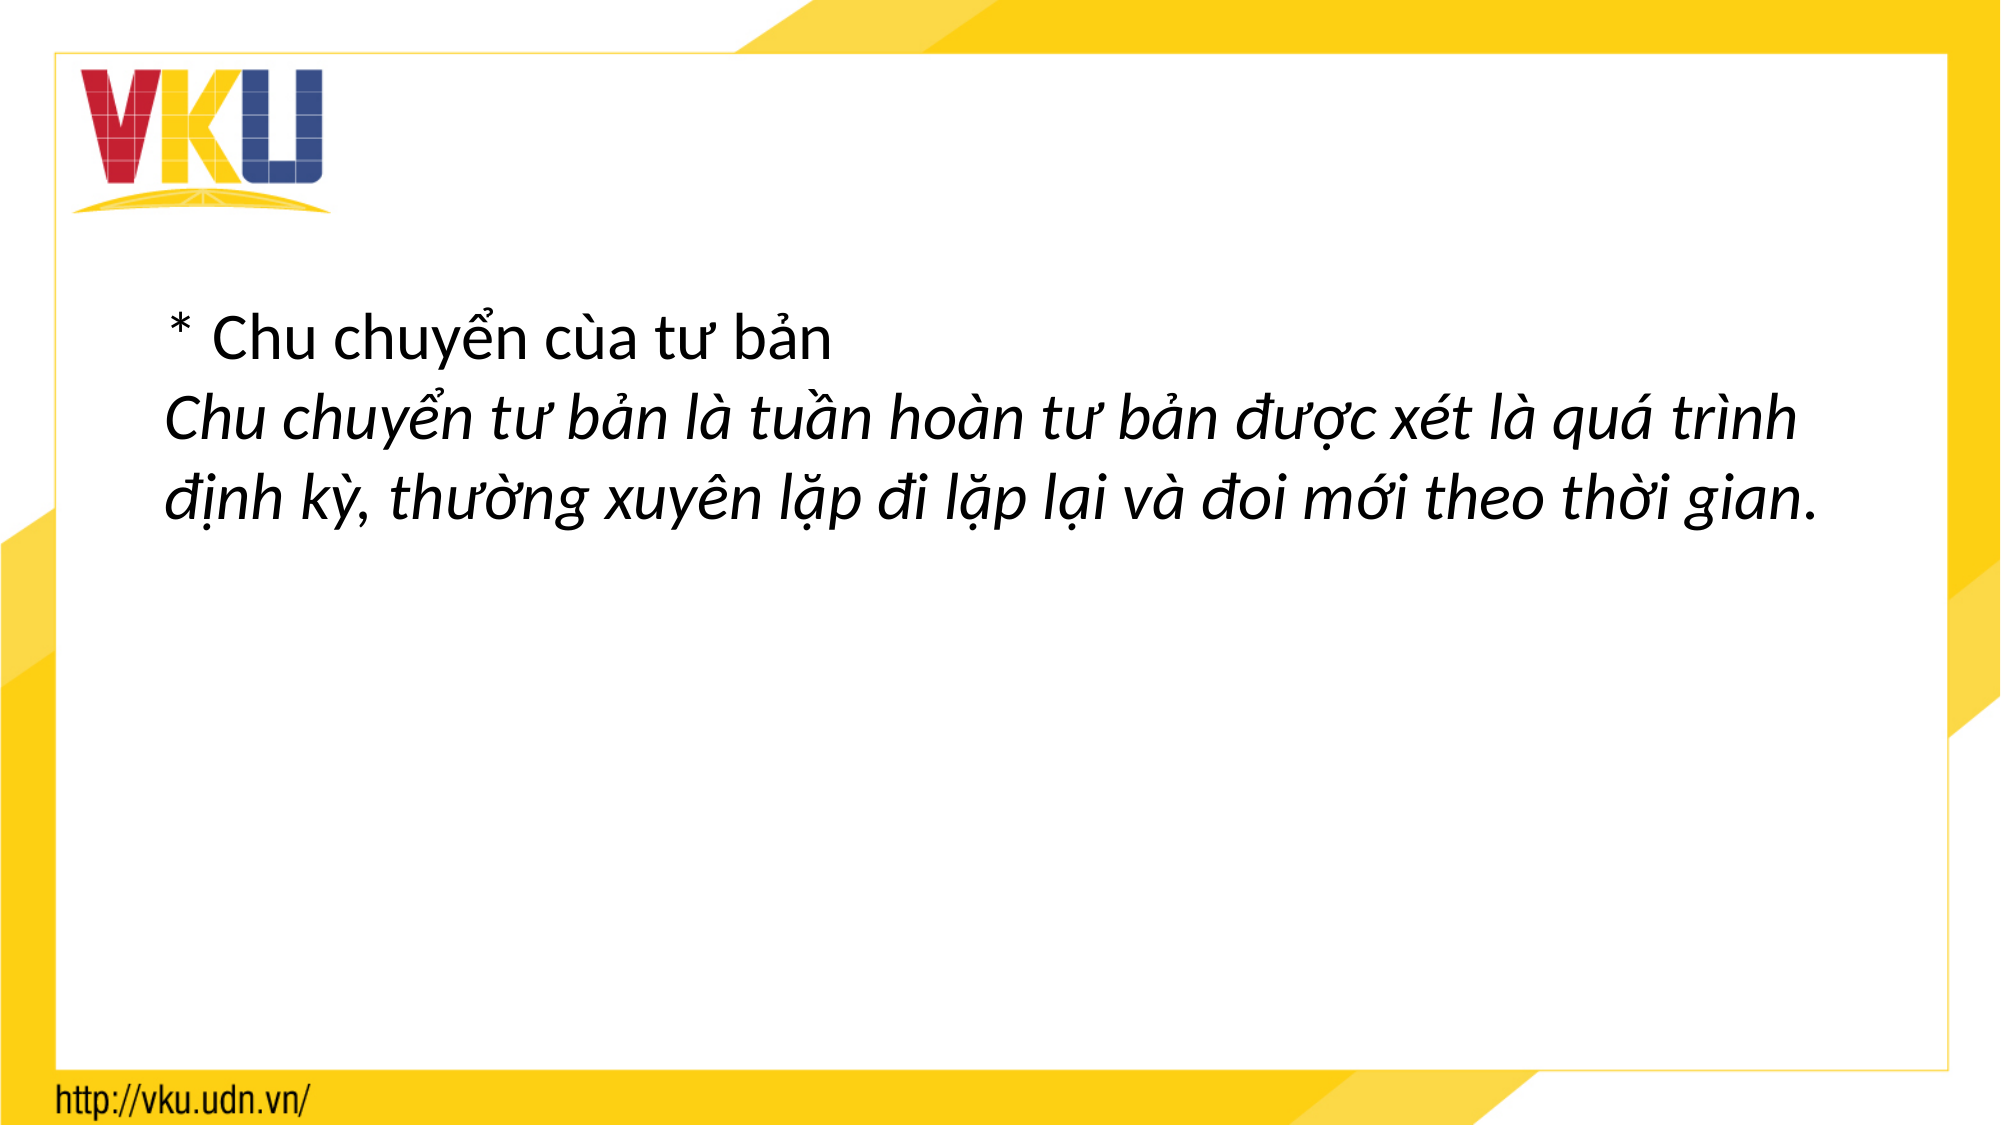

* Chu chuyển cùa tư bản
Chu chuyển tư bản là tuần hoàn tư bản được xét là quá trình định kỳ, thường xuyên lặp đi lặp lại và đoi mới theo thời gian.